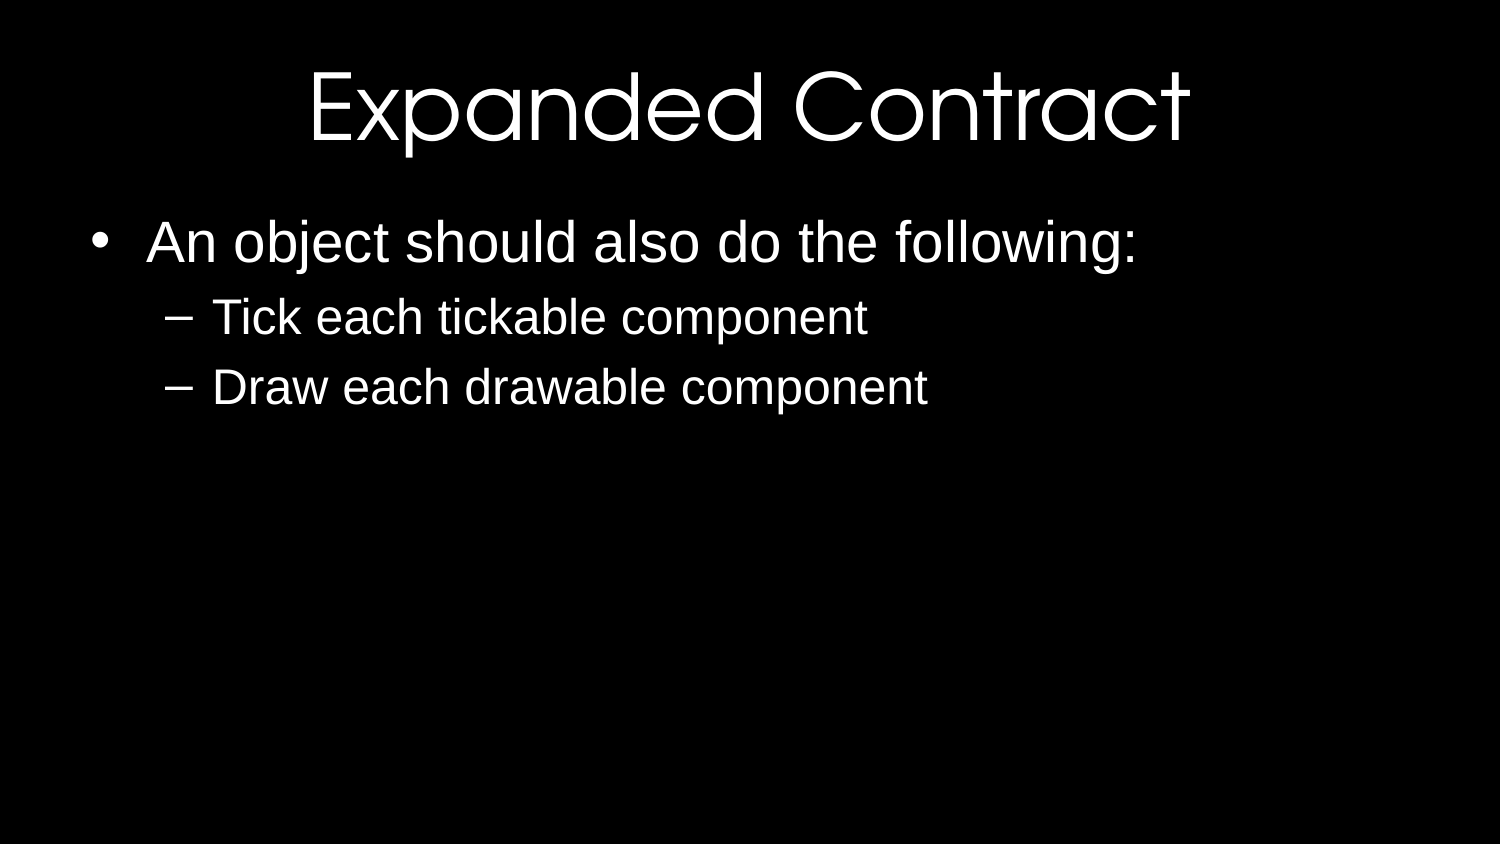

# Expanded Contract
An object should also do the following:
Tick each tickable component
Draw each drawable component